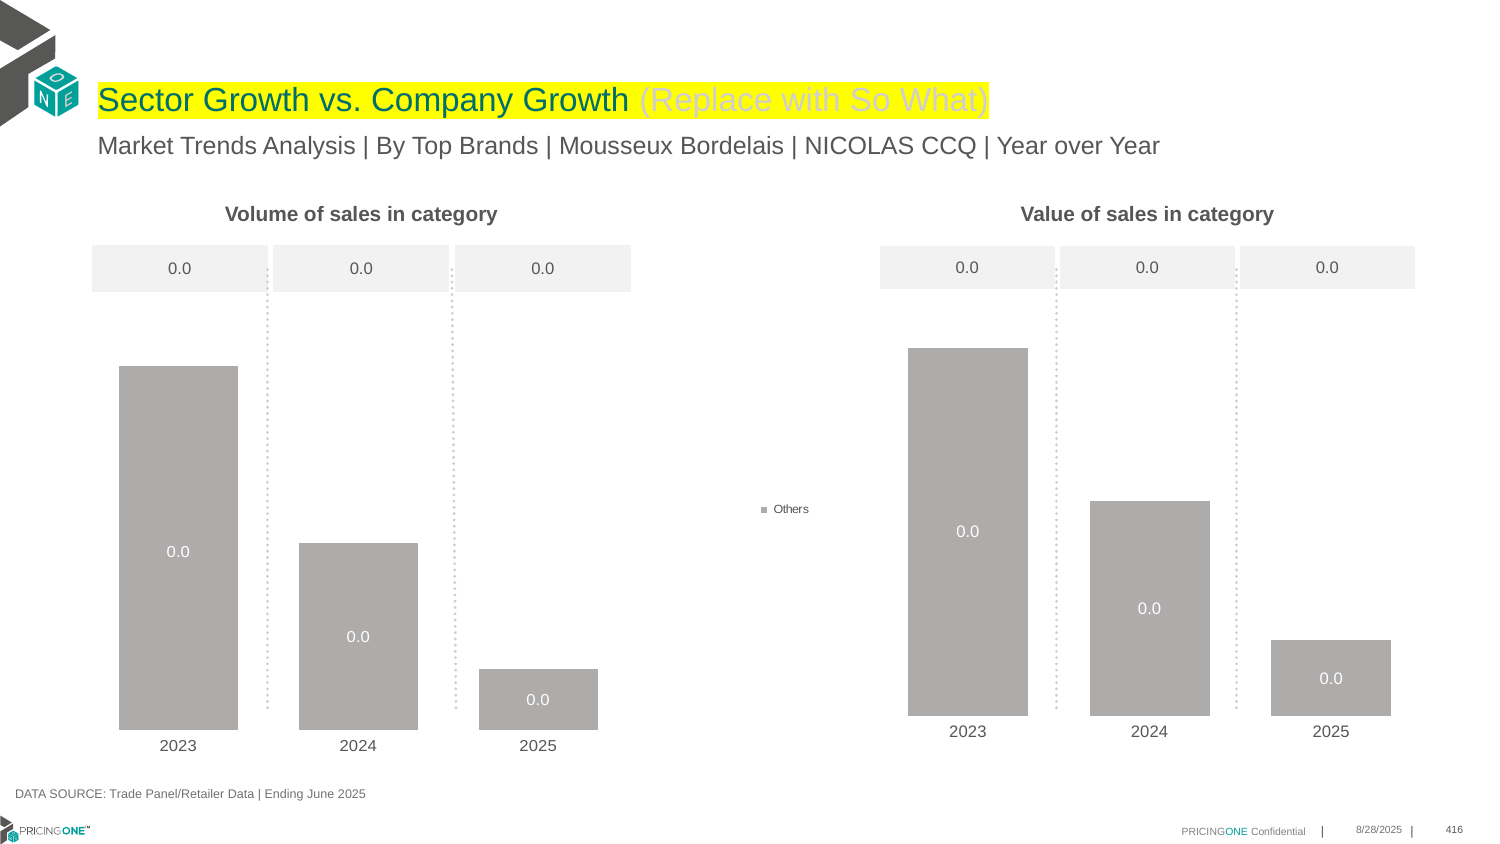

# Sector Growth vs. Company Growth (Replace with So What)
Market Trends Analysis | By Top Brands | Mousseux Bordelais | NICOLAS CCQ | Year over Year
| Value of sales in category |  |  |
| --- | --- | --- |
| 0.0 | 0.0 | 0.0 |
| Volume of sales in category |  |  |
| --- | --- | --- |
| 0.0 | 0.0 | 0.0 |

### Chart

| Category | Others |
|---|---|
| 2023 | 0.007932 |
| 2024 | 0.004639 |
| 2025 | 0.001643 |

### Chart

| Category | Others |
|---|---|
| 2023 | 0.000589 |
| 2024 | 0.000304 |
| 2025 | 0.000101 |
DATA SOURCE: Trade Panel/Retailer Data | Ending June 2025

8/28/2025
416